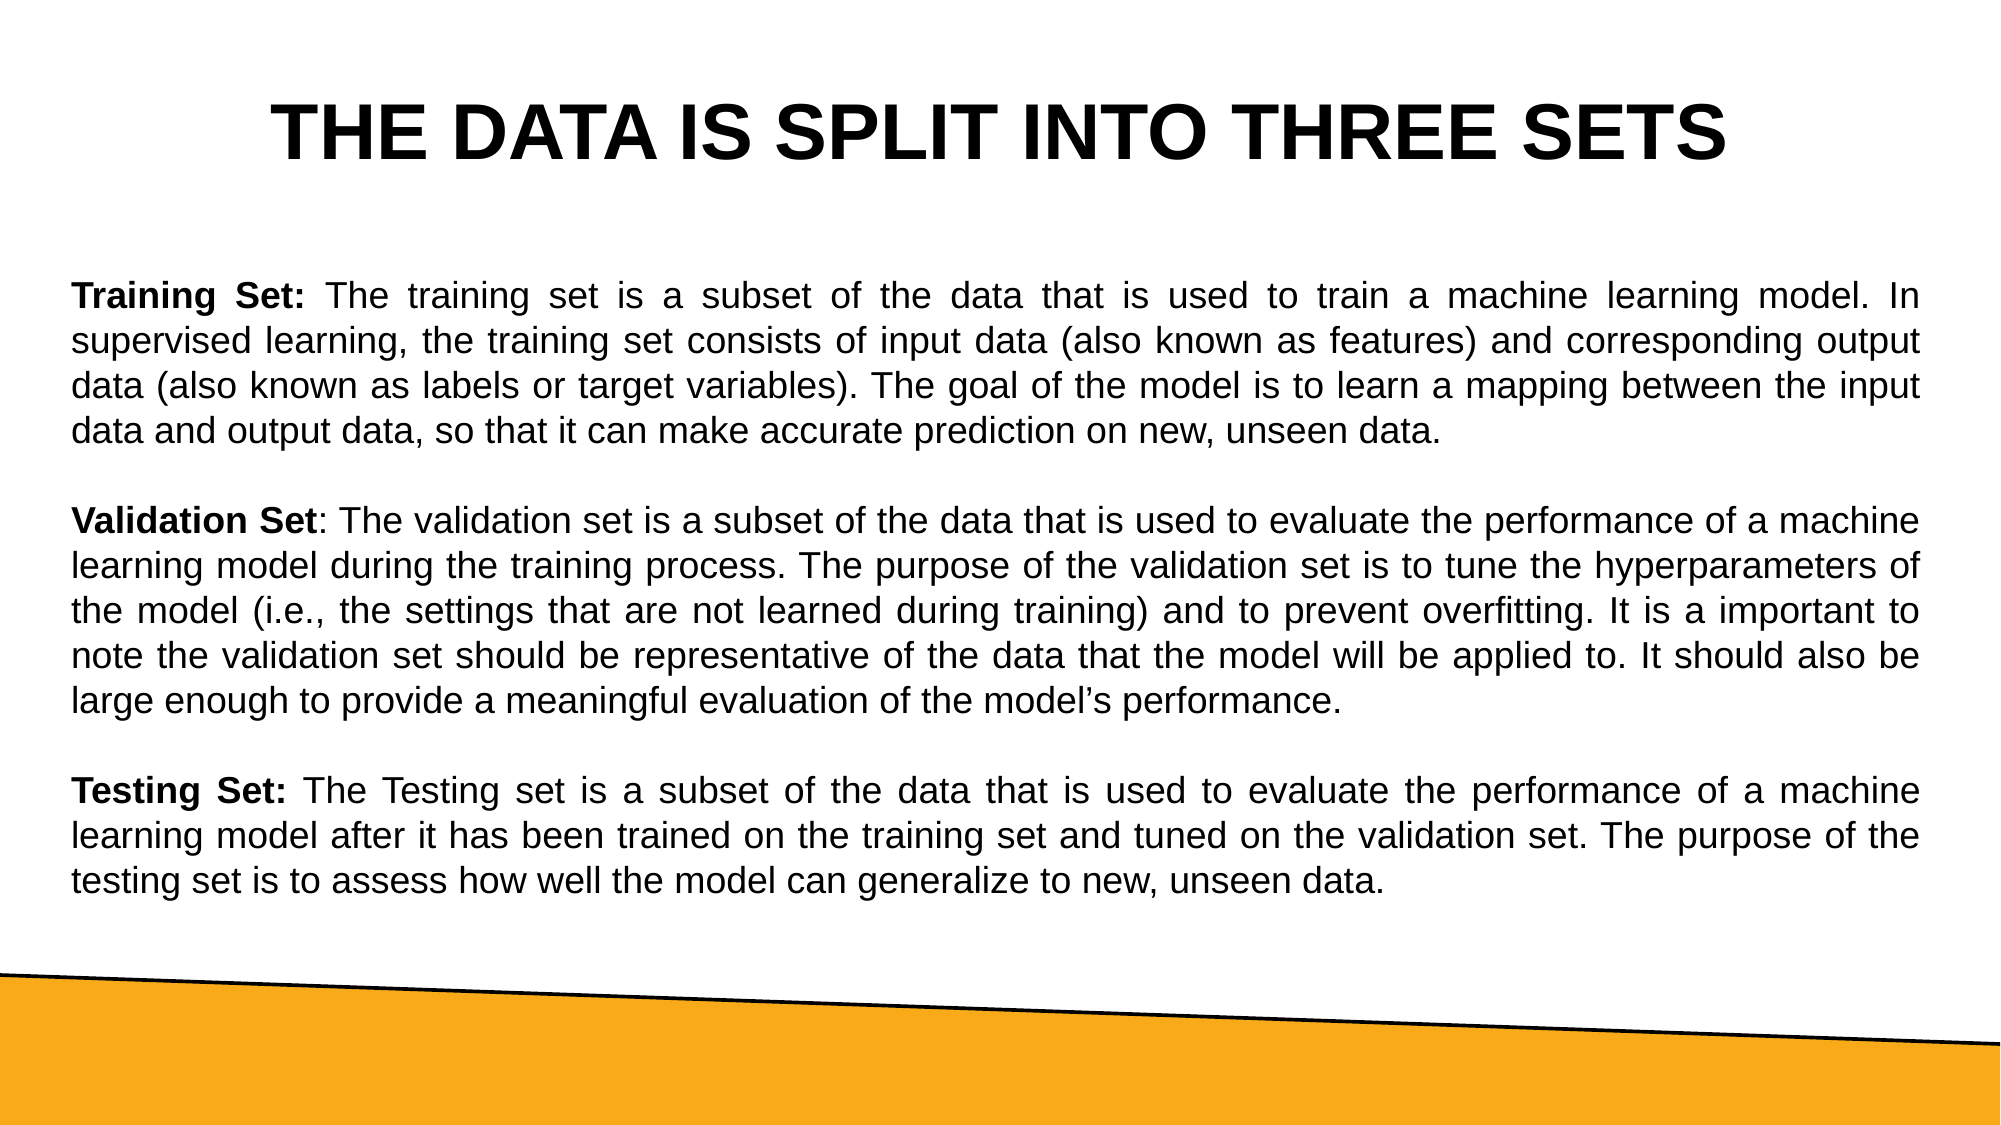

# The data is split into three sets
Training Set: The training set is a subset of the data that is used to train a machine learning model. In supervised learning, the training set consists of input data (also known as features) and corresponding output data (also known as labels or target variables). The goal of the model is to learn a mapping between the input data and output data, so that it can make accurate prediction on new, unseen data.

Validation Set: The validation set is a subset of the data that is used to evaluate the performance of a machine learning model during the training process. The purpose of the validation set is to tune the hyperparameters of the model (i.e., the settings that are not learned during training) and to prevent overfitting. It is a important to note the validation set should be representative of the data that the model will be applied to. It should also be large enough to provide a meaningful evaluation of the model’s performance.

Testing Set: The Testing set is a subset of the data that is used to evaluate the performance of a machine learning model after it has been trained on the training set and tuned on the validation set. The purpose of the testing set is to assess how well the model can generalize to new, unseen data.